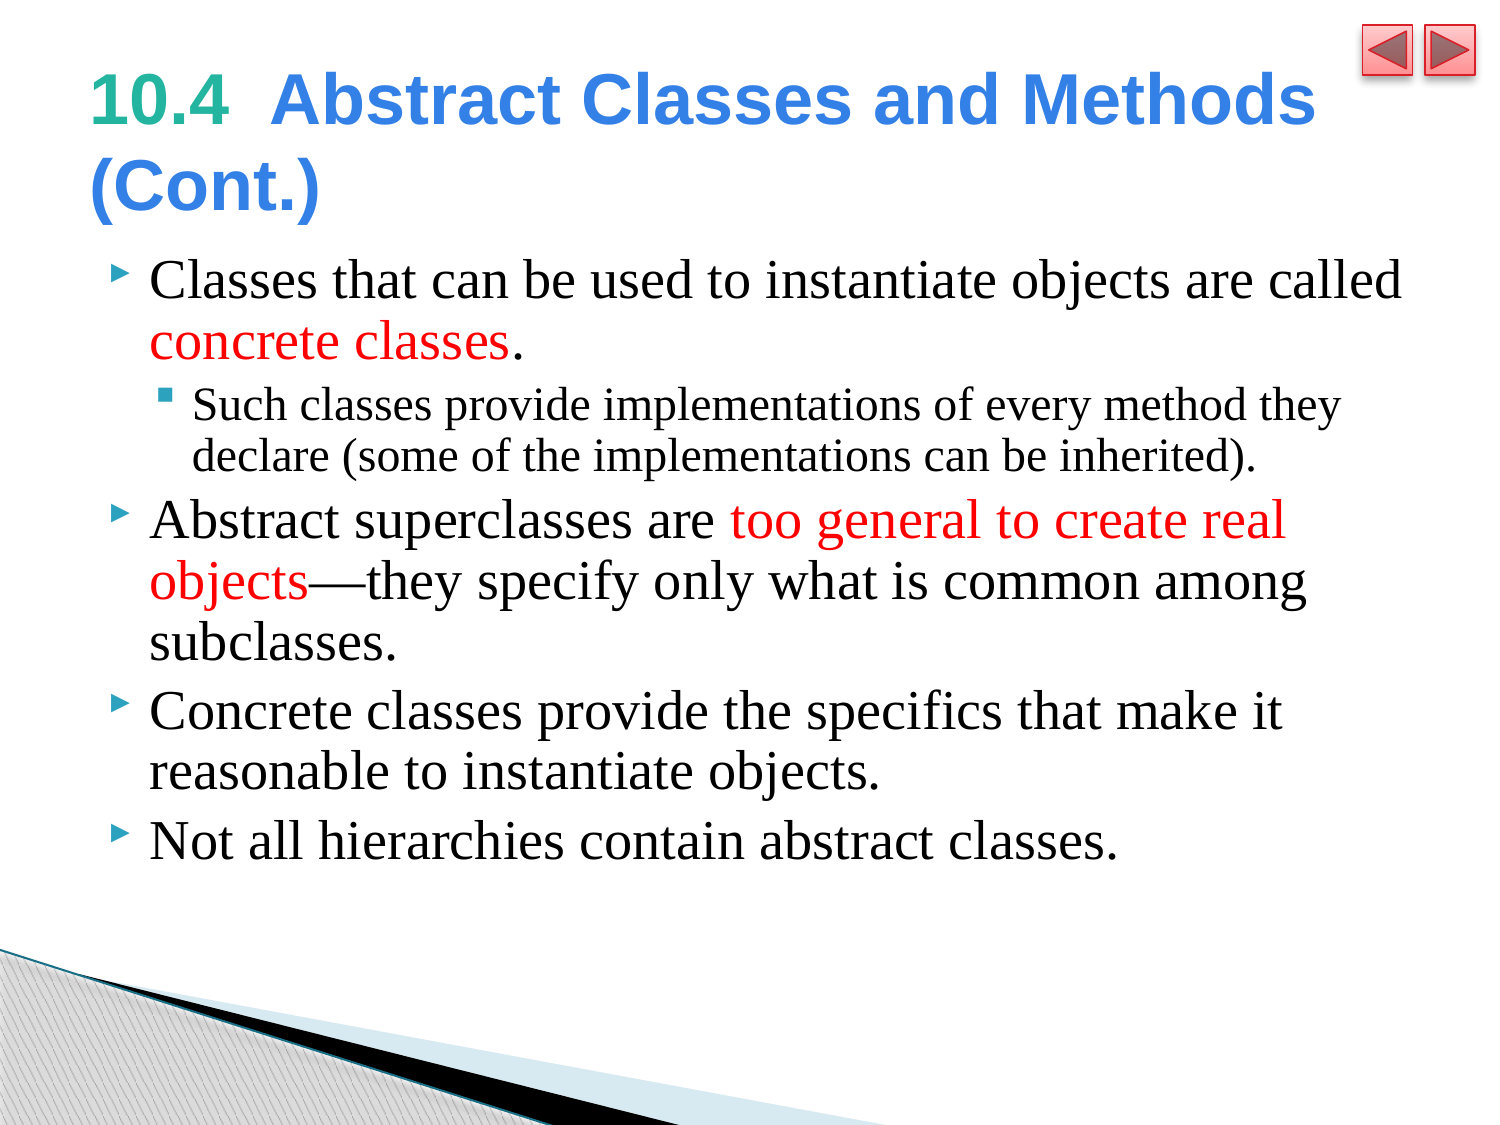

# 10.4  Abstract Classes and Methods (Cont.)
Classes that can be used to instantiate objects are called concrete classes.
Such classes provide implementations of every method they declare (some of the implementations can be inherited).
Abstract superclasses are too general to create real objects—they specify only what is common among subclasses.
Concrete classes provide the specifics that make it reasonable to instantiate objects.
Not all hierarchies contain abstract classes.